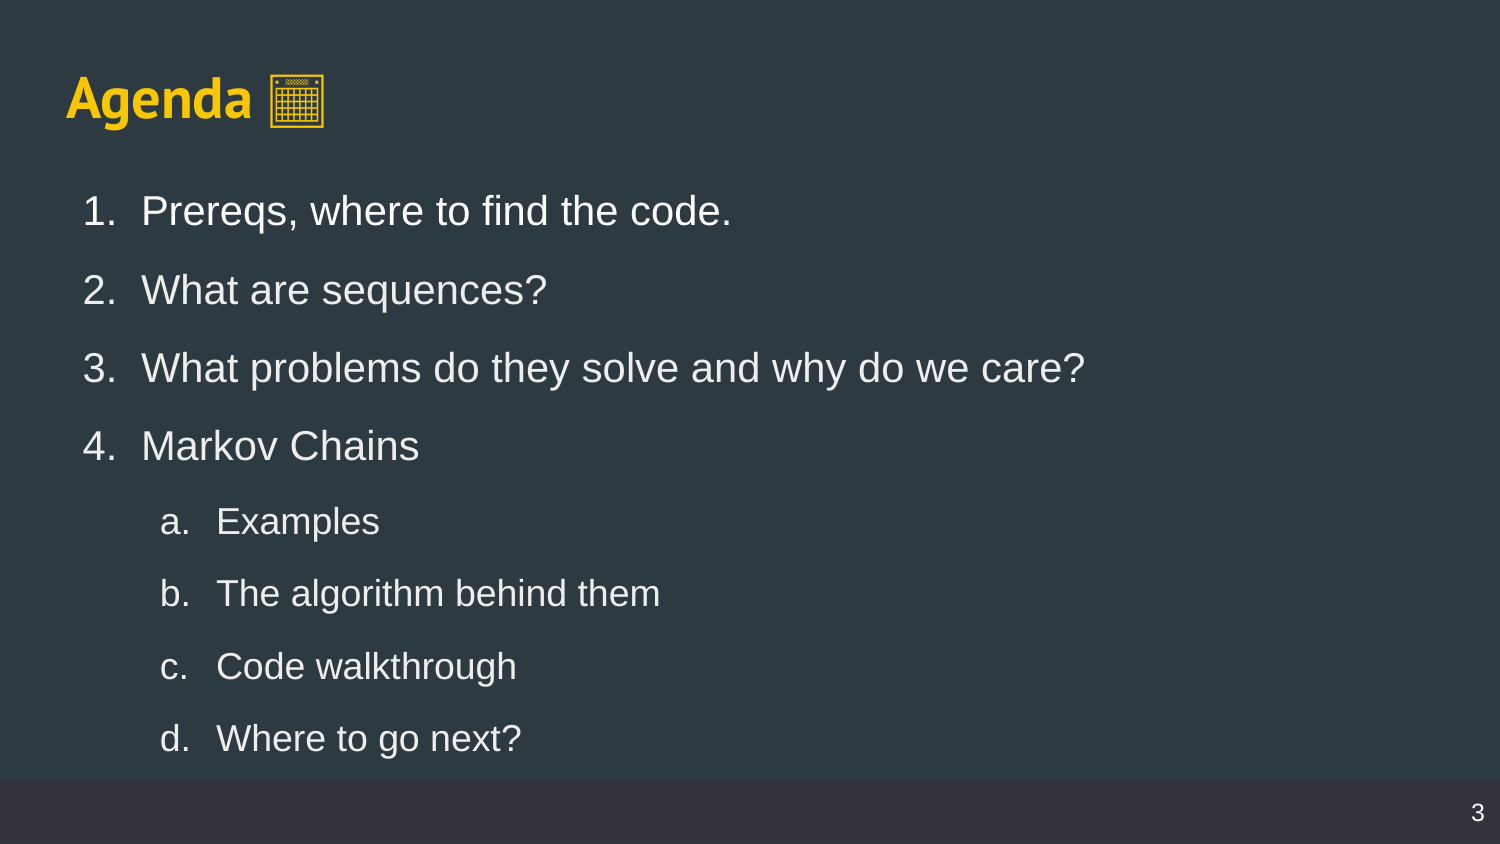

Prereqs, where to find the code.
What are sequences?
What problems do they solve and why do we care?
Markov Chains
Examples
The algorithm behind them
Code walkthrough
Where to go next?
3